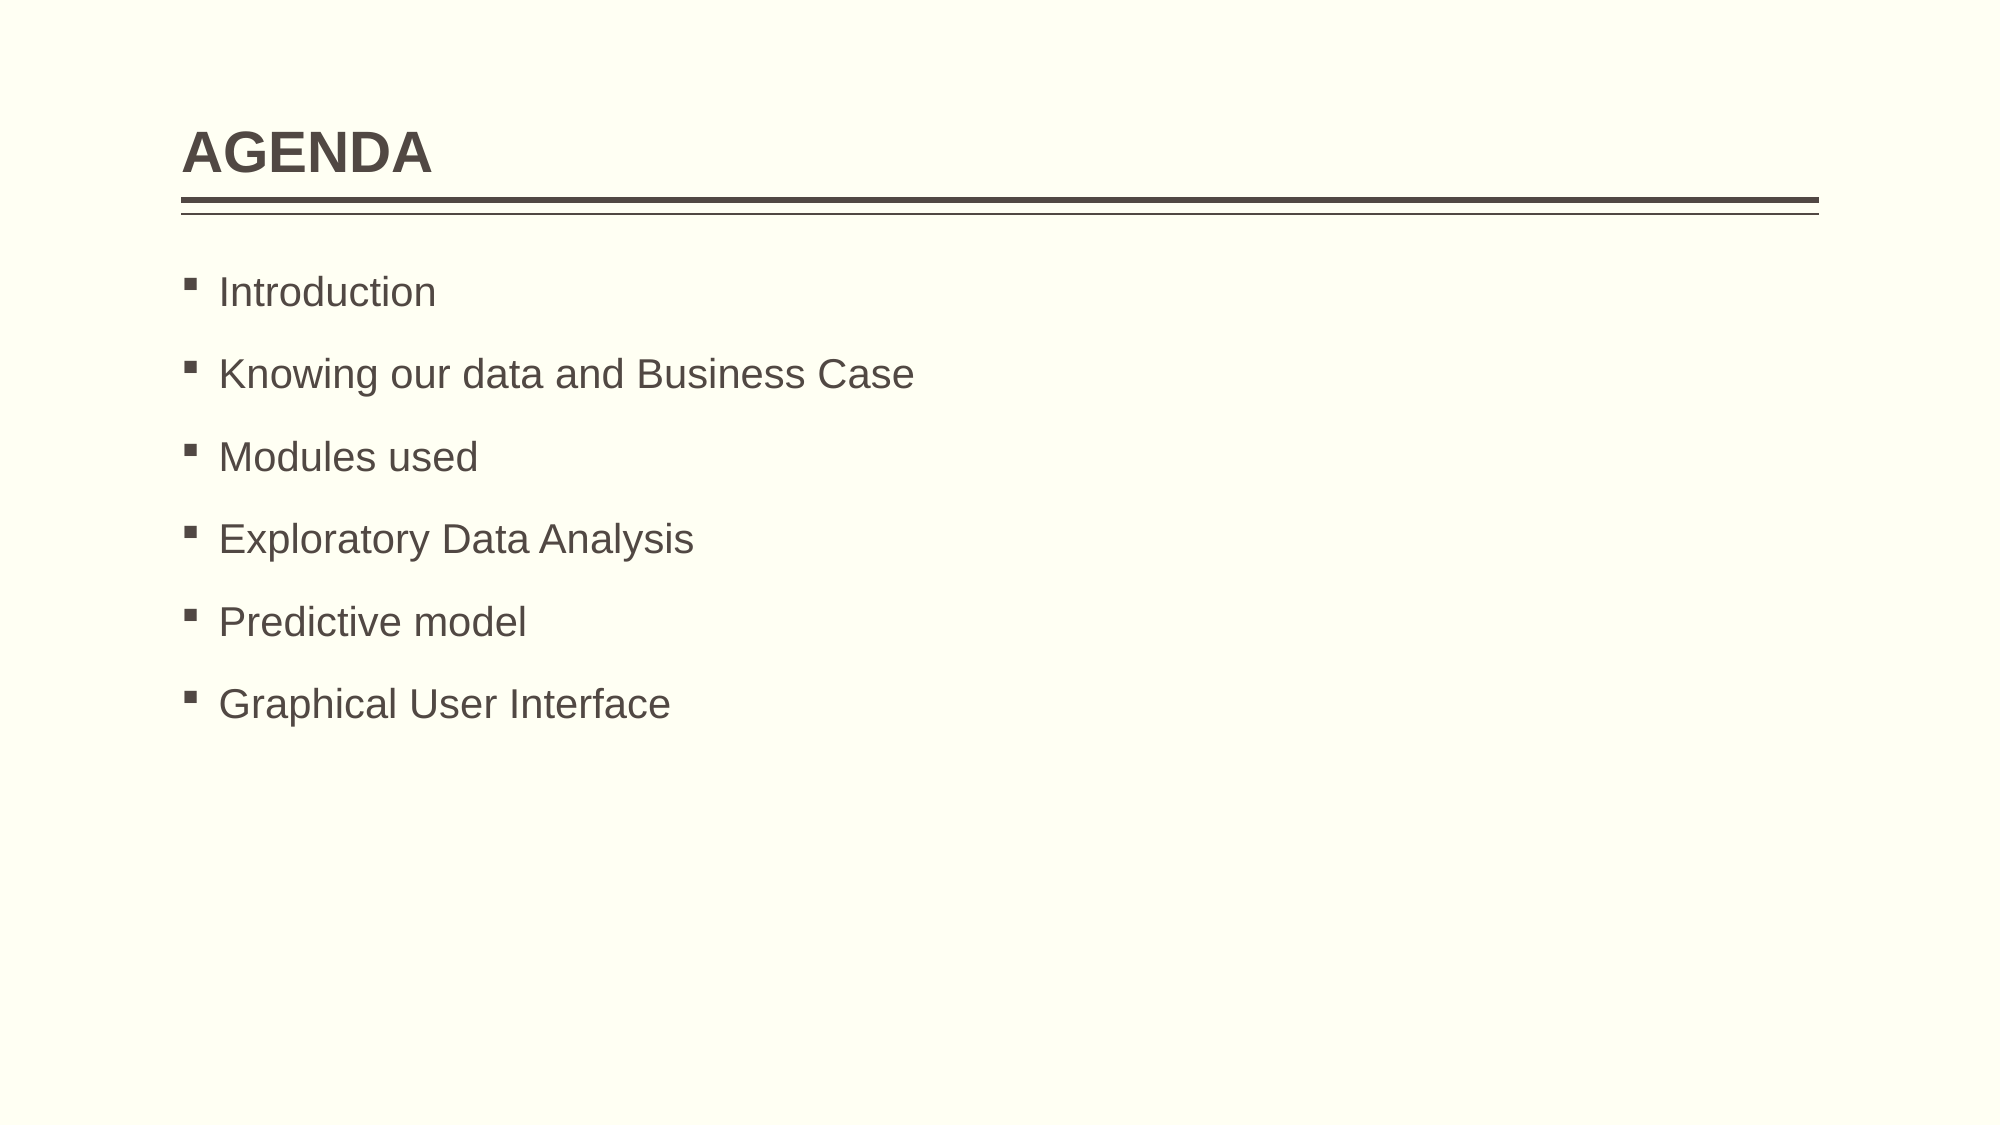

# AGENDA
Introduction
Knowing our data and Business Case
Modules used
Exploratory Data Analysis
Predictive model
Graphical User Interface